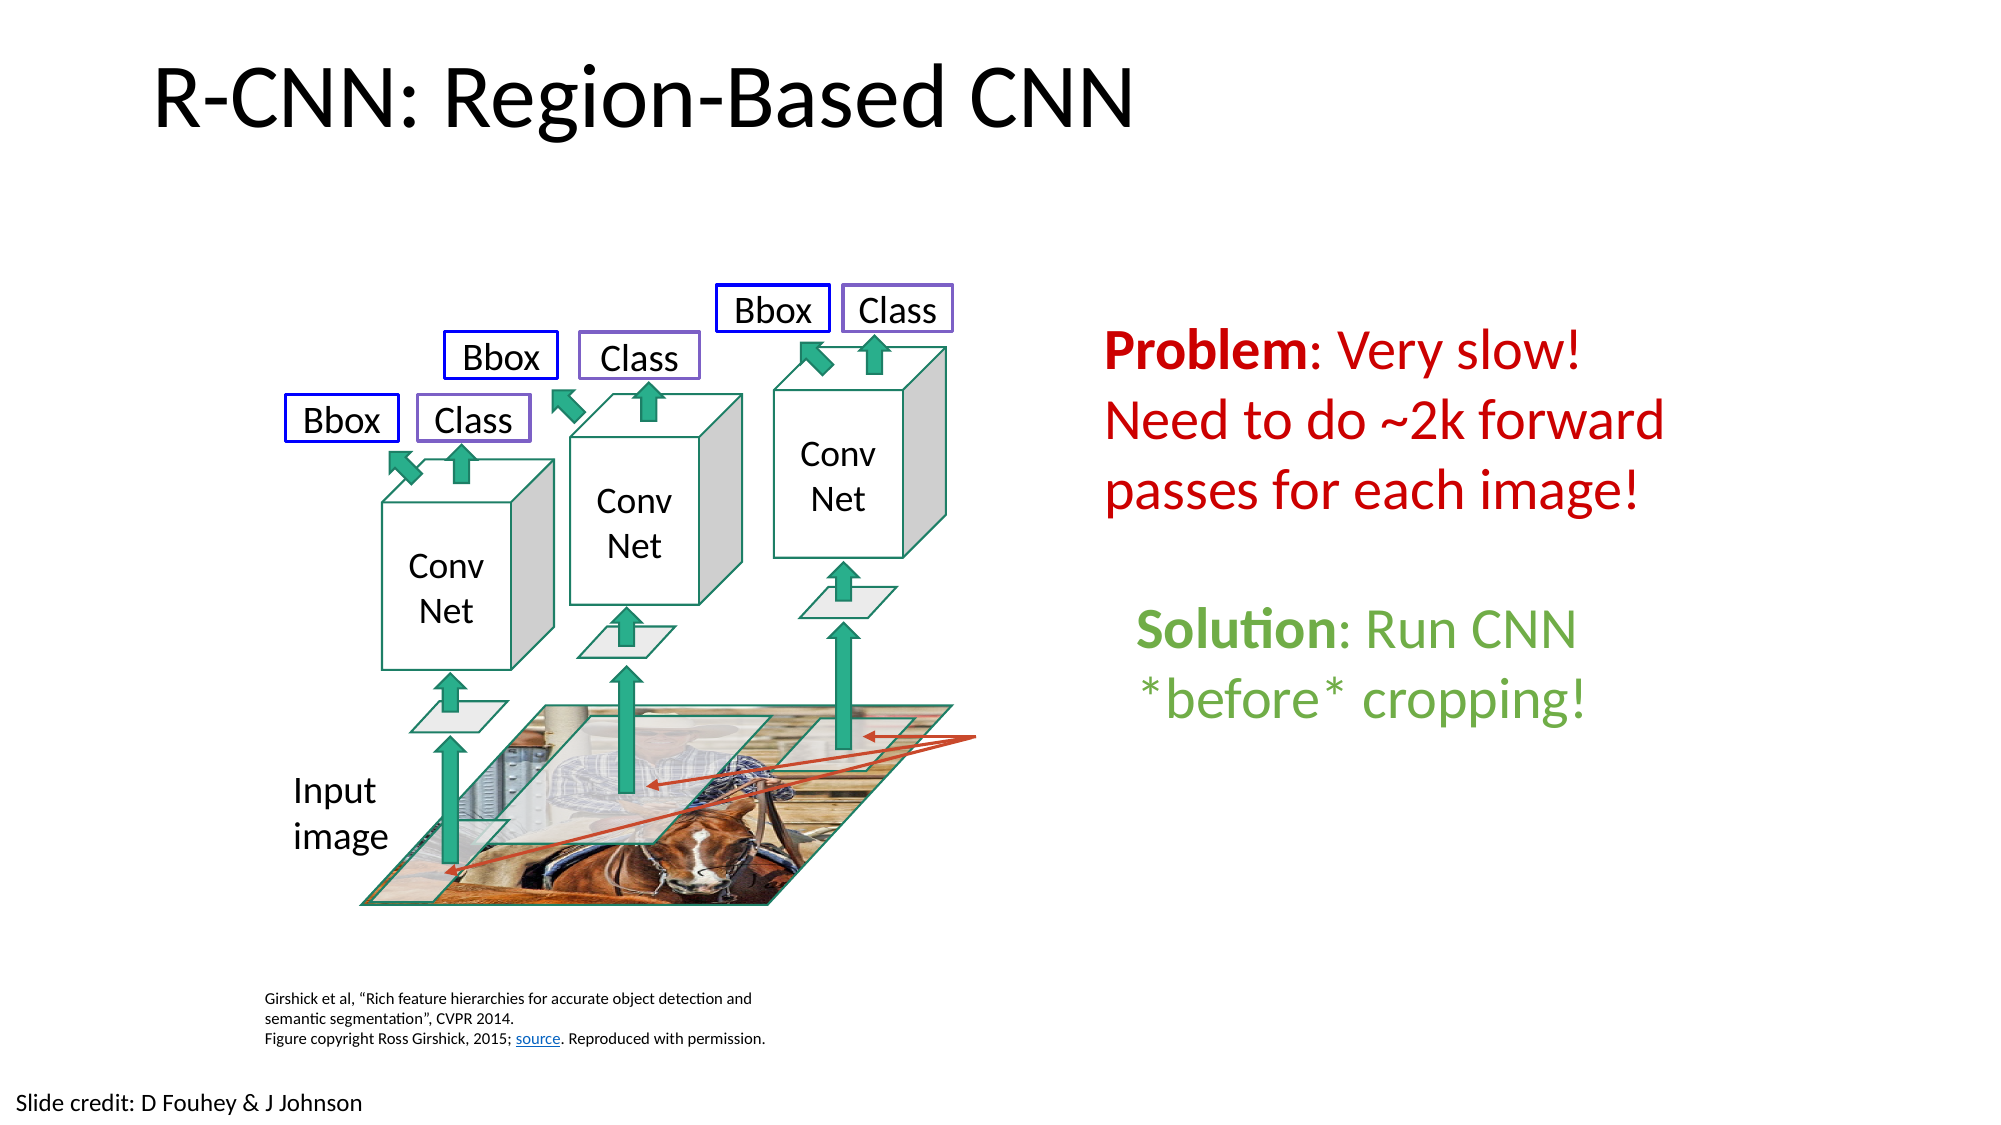

# R-CNN: Region-Based CNN
Bbox
Class
Class

ConvNet

ConvNet
Class

ConvNet

Input image

Problem: Very slow! Need to do ~2k forward passes for each image!
Bbox

Bbox

Solution: Run CNN *before* cropping!
Girshick et al, “Rich feature hierarchies for accurate object detection and semantic segmentation”, CVPR 2014.
Figure copyright Ross Girshick, 2015; source. Reproduced with permission.
Slide credit: D Fouhey & J Johnson